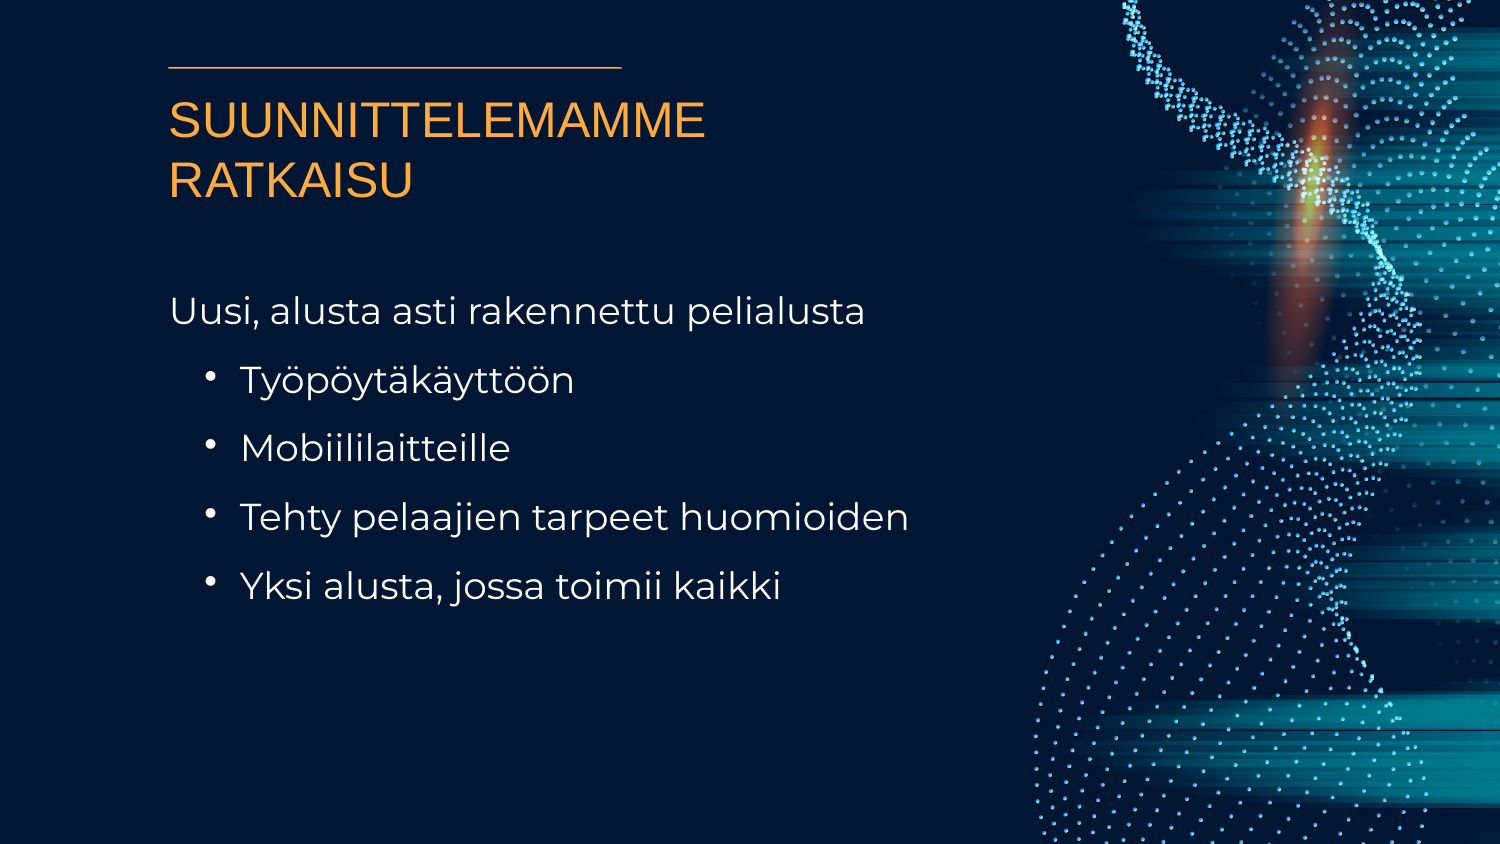

# SUUNNITTELEMAMME RATKAISU
Uusi, alusta asti rakennettu pelialusta
Työpöytäkäyttöön
Mobiililaitteille
Tehty pelaajien tarpeet huomioiden
Yksi alusta, jossa toimii kaikki